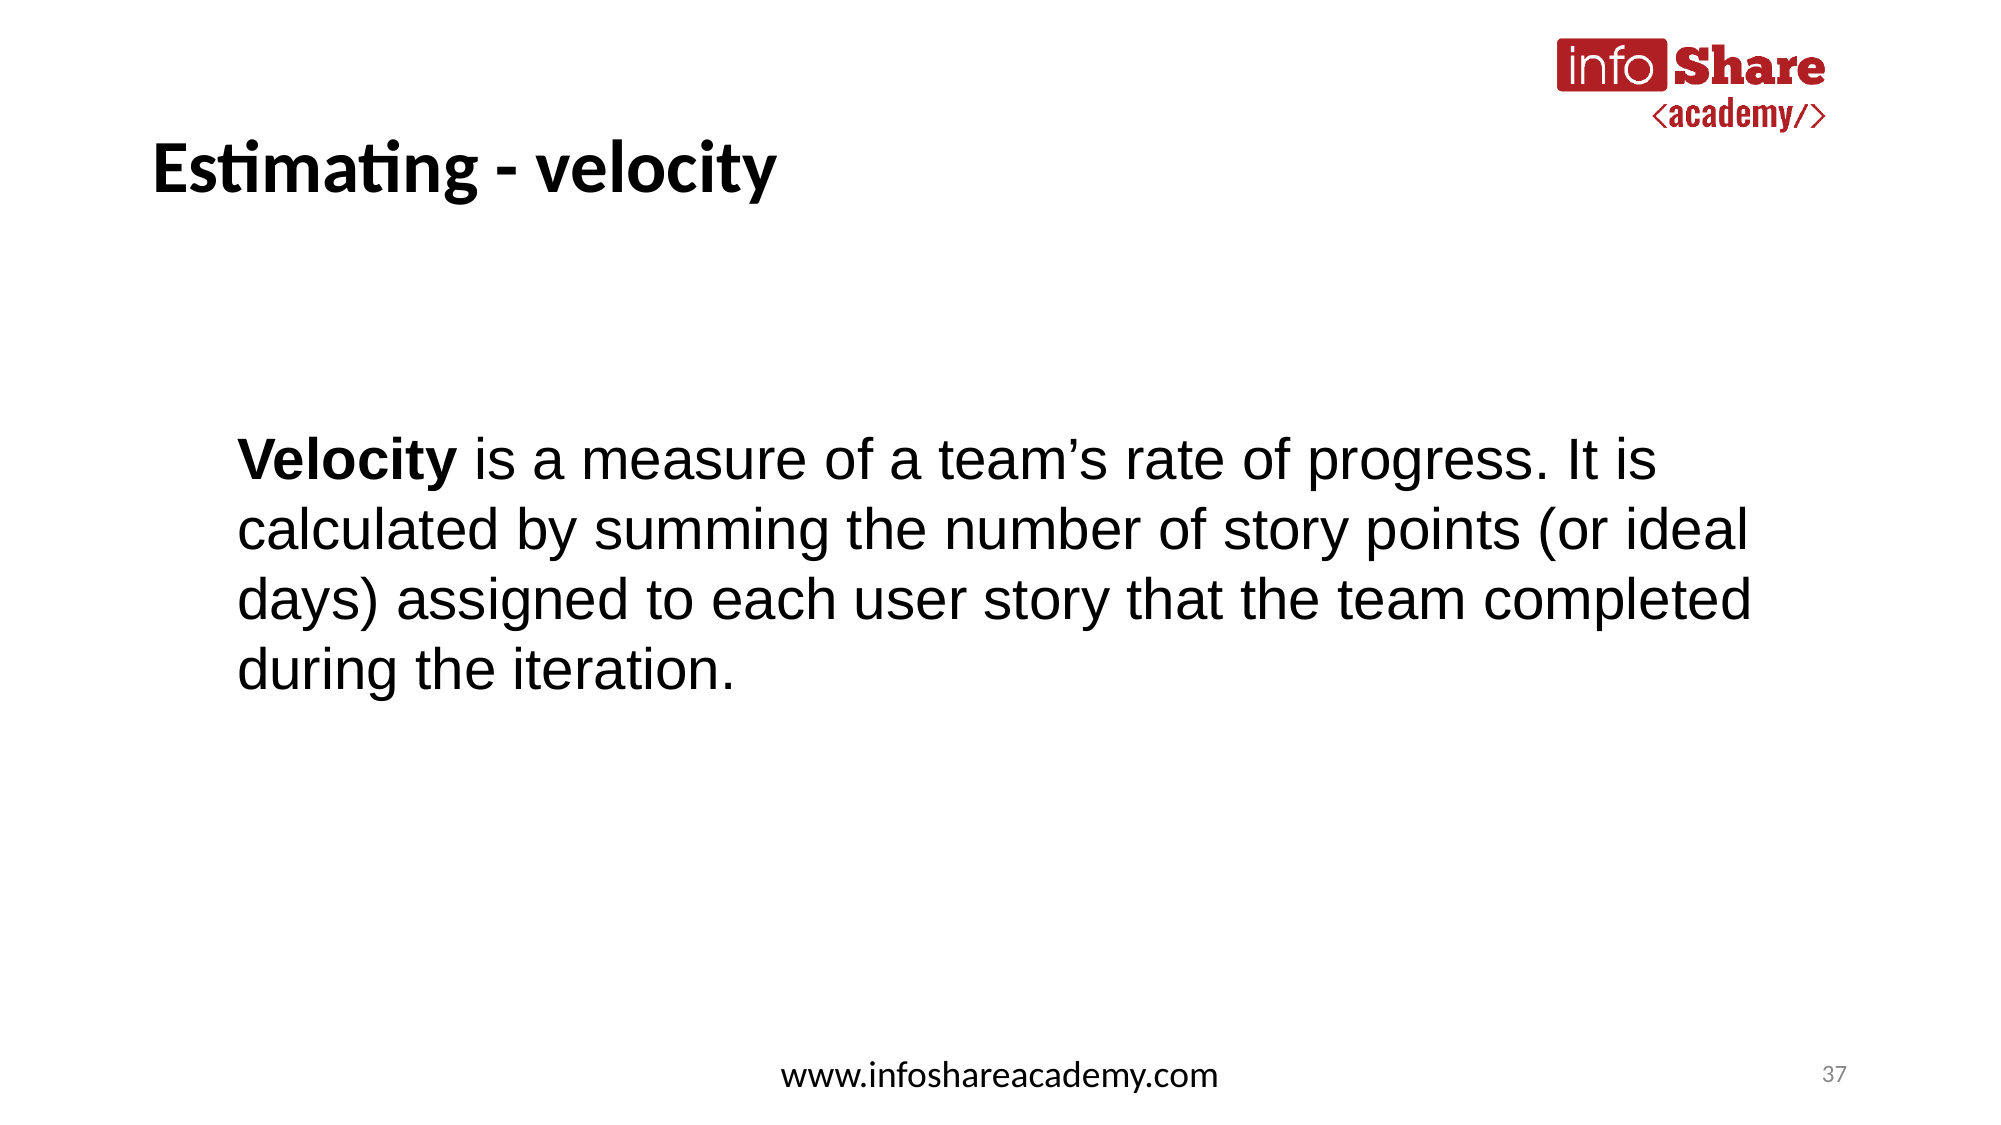

# Estimating - velocity
Velocity is a measure of a team’s rate of progress. It is calculated by summing the number of story points (or ideal days) assigned to each user story that the team completed during the iteration.
www.infoshareacademy.com
37